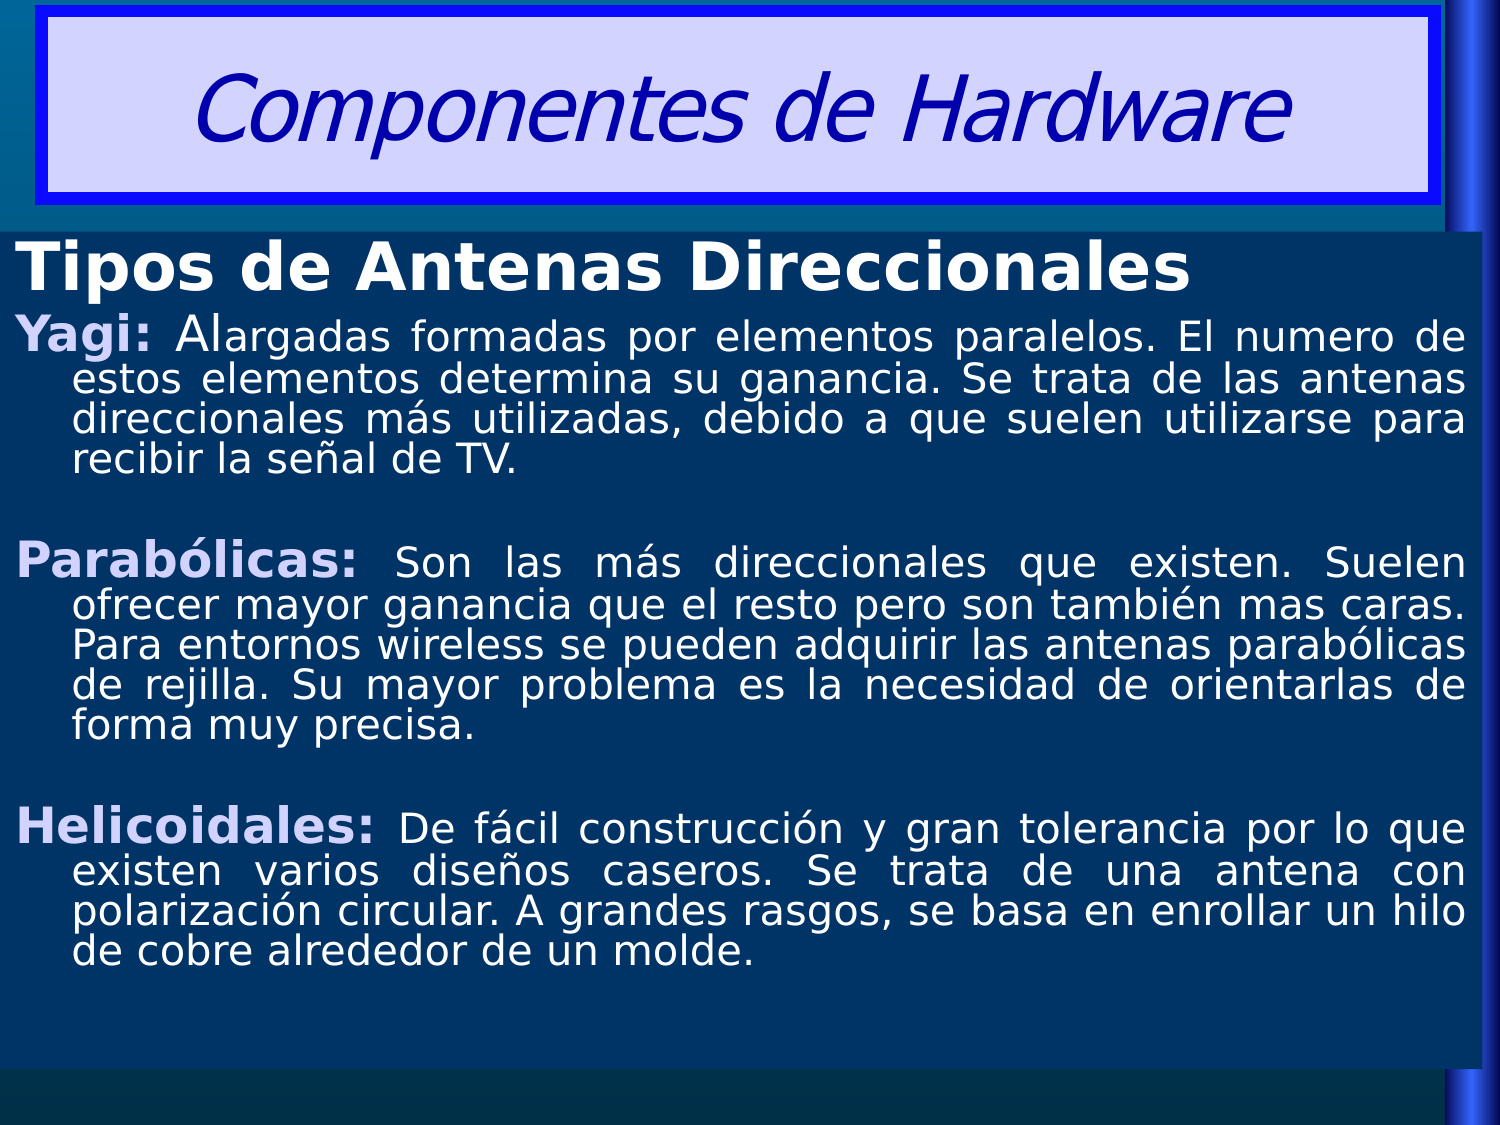

# Componentes de Hardware
Tipos de Antenas Direccionales
Yagi: Alargadas formadas por elementos paralelos. El numero de estos elementos determina su ganancia. Se trata de las antenas direccionales más utilizadas, debido a que suelen utilizarse para recibir la señal de TV.

Parabólicas: Son las más direccionales que existen. Suelen ofrecer mayor ganancia que el resto pero son también mas caras. Para entornos wireless se pueden adquirir las antenas parabólicas de rejilla. Su mayor problema es la necesidad de orientarlas de forma muy precisa.

Helicoidales: De fácil construcción y gran tolerancia por lo que existen varios diseños caseros. Se trata de una antena con polarización circular. A grandes rasgos, se basa en enrollar un hilo de cobre alrededor de un molde.